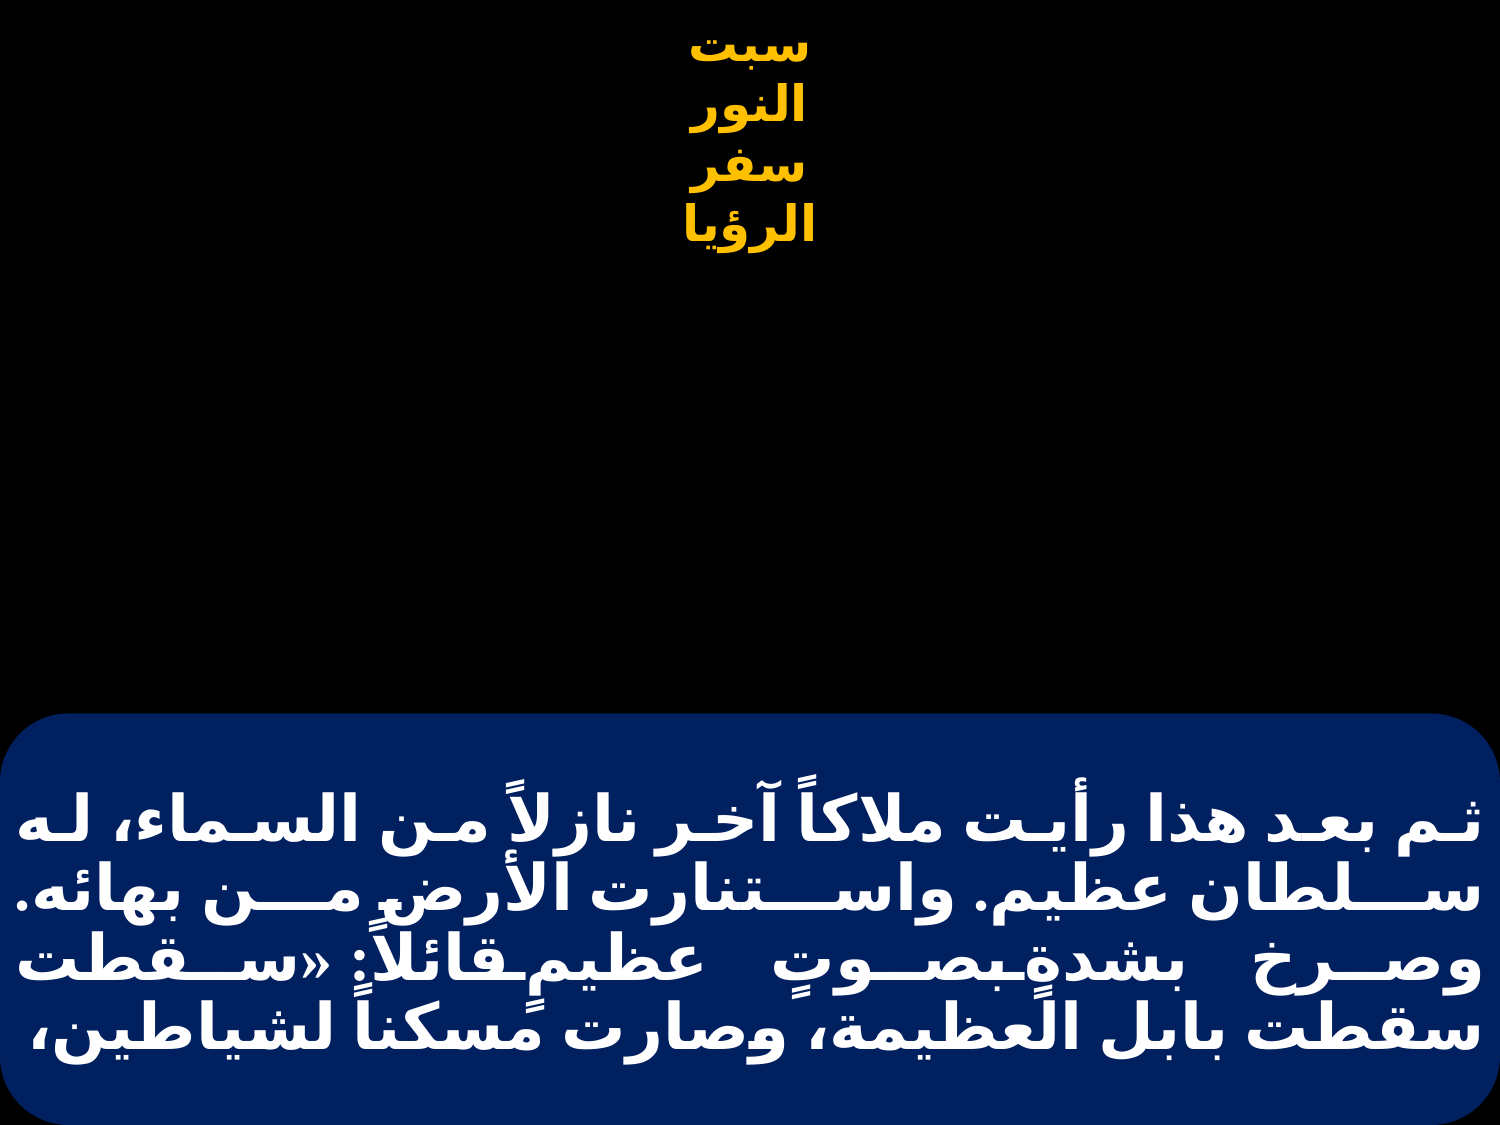

# ثم بعد هذا رأيت ملاكاً آخر نازلاً من السماء، له سلطان عظيم. واستنارت الأرض من بهائه. وصرخ بشدةٍ بصوتٍ عظيمٍ قائلاً: «سقطت سقطت بابل العظيمة، وصارت مسكناً لشياطين،